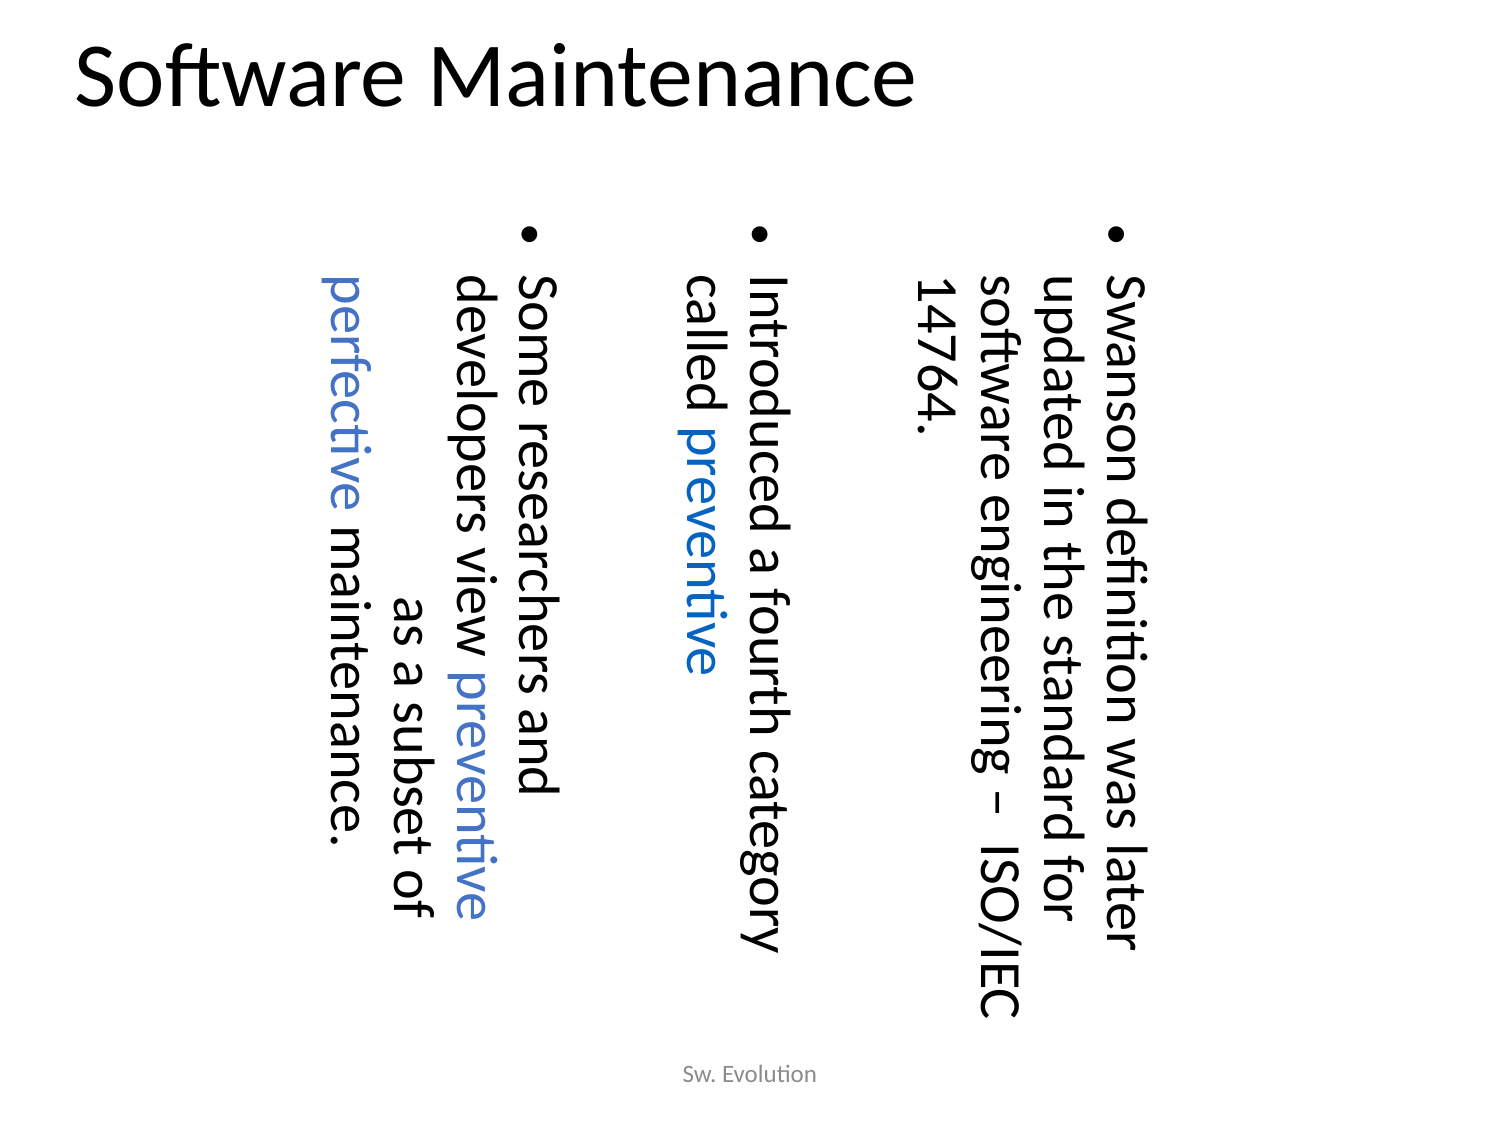

Software Maintenance
Swanson definition was later updated in the standard for software engineering –  ISO/IEC 14764.

Introduced a fourth category called preventive maintenance.

Some researchers and developers view preventive maintenance as a subset of perfective maintenance.

Sw. Evolution